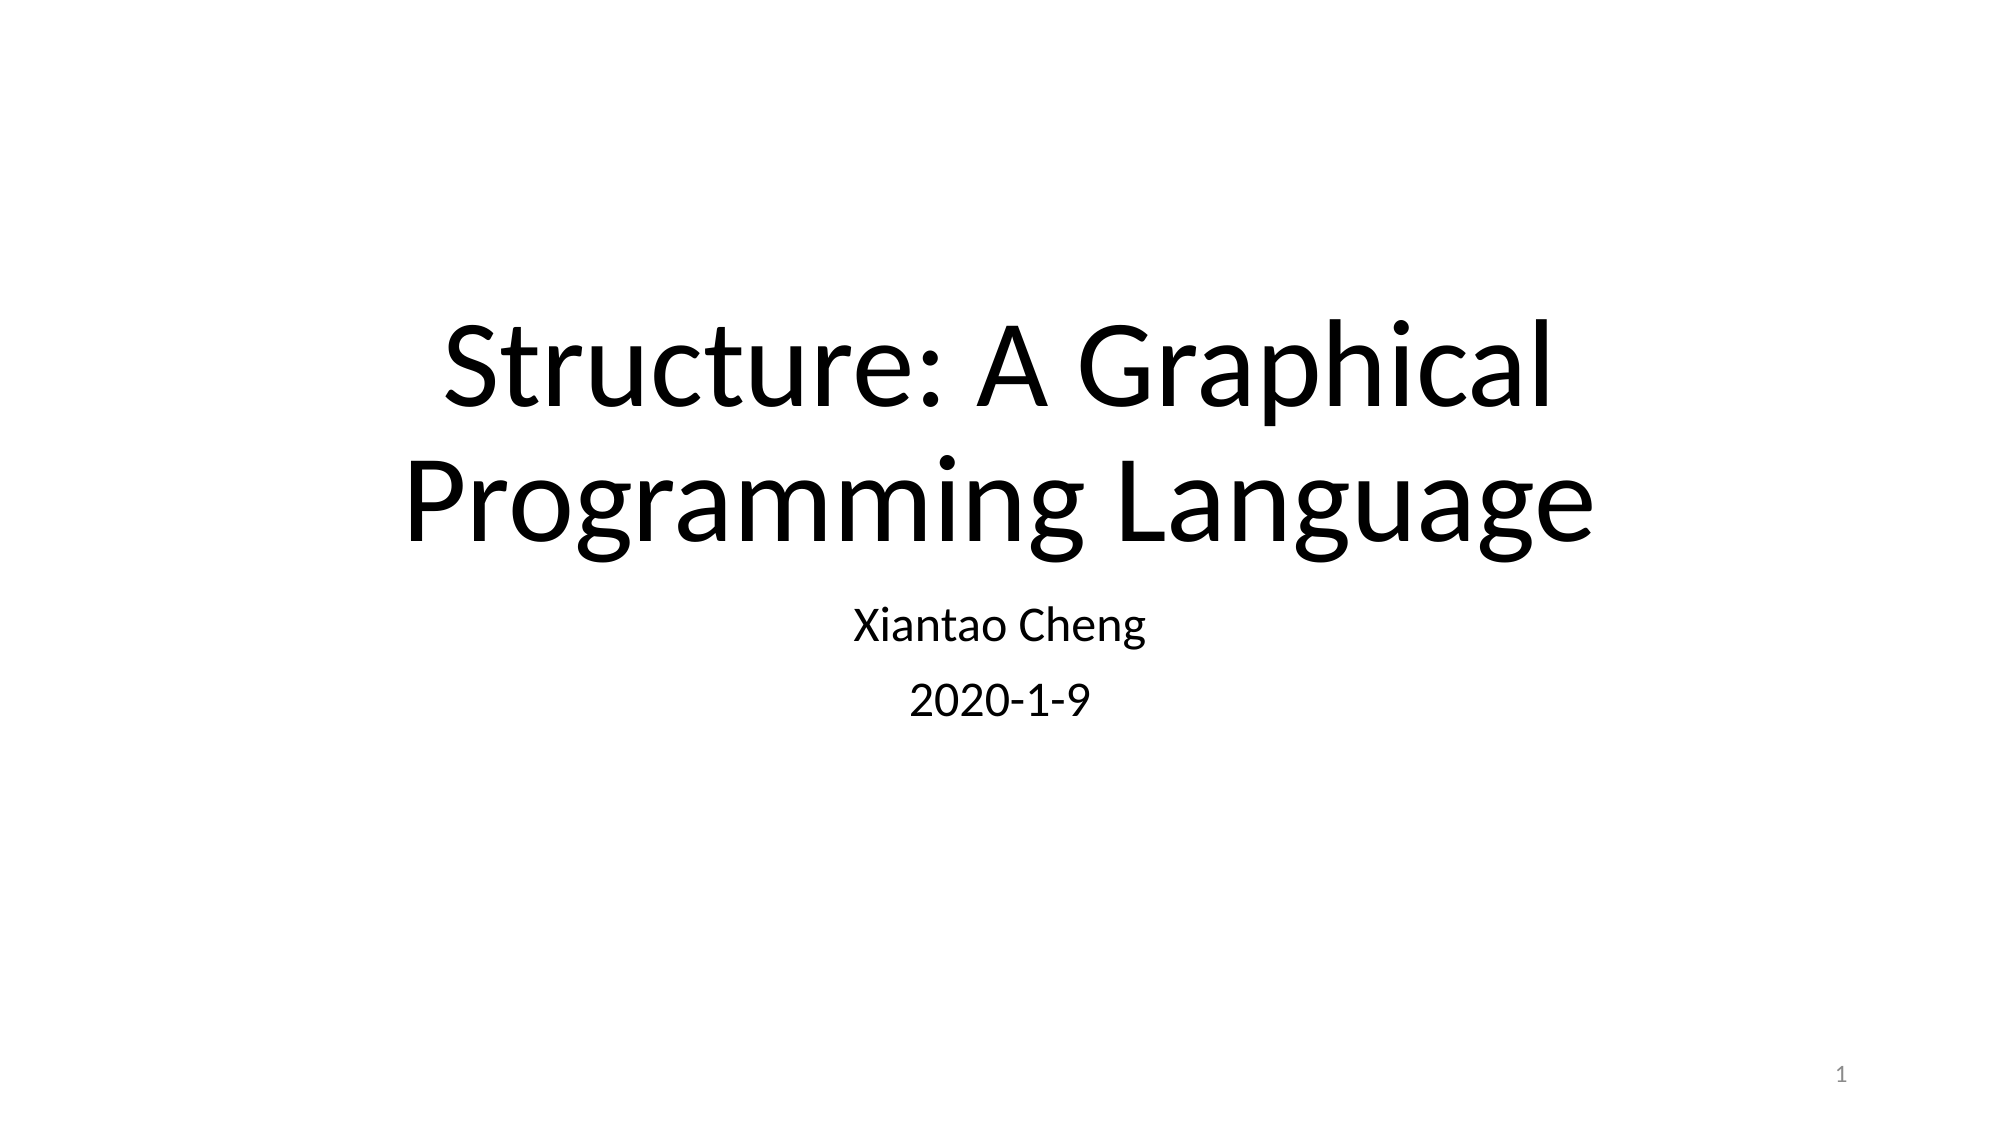

# Structure: A Graphical Programming Language
Xiantao Cheng
2020-1-9
1